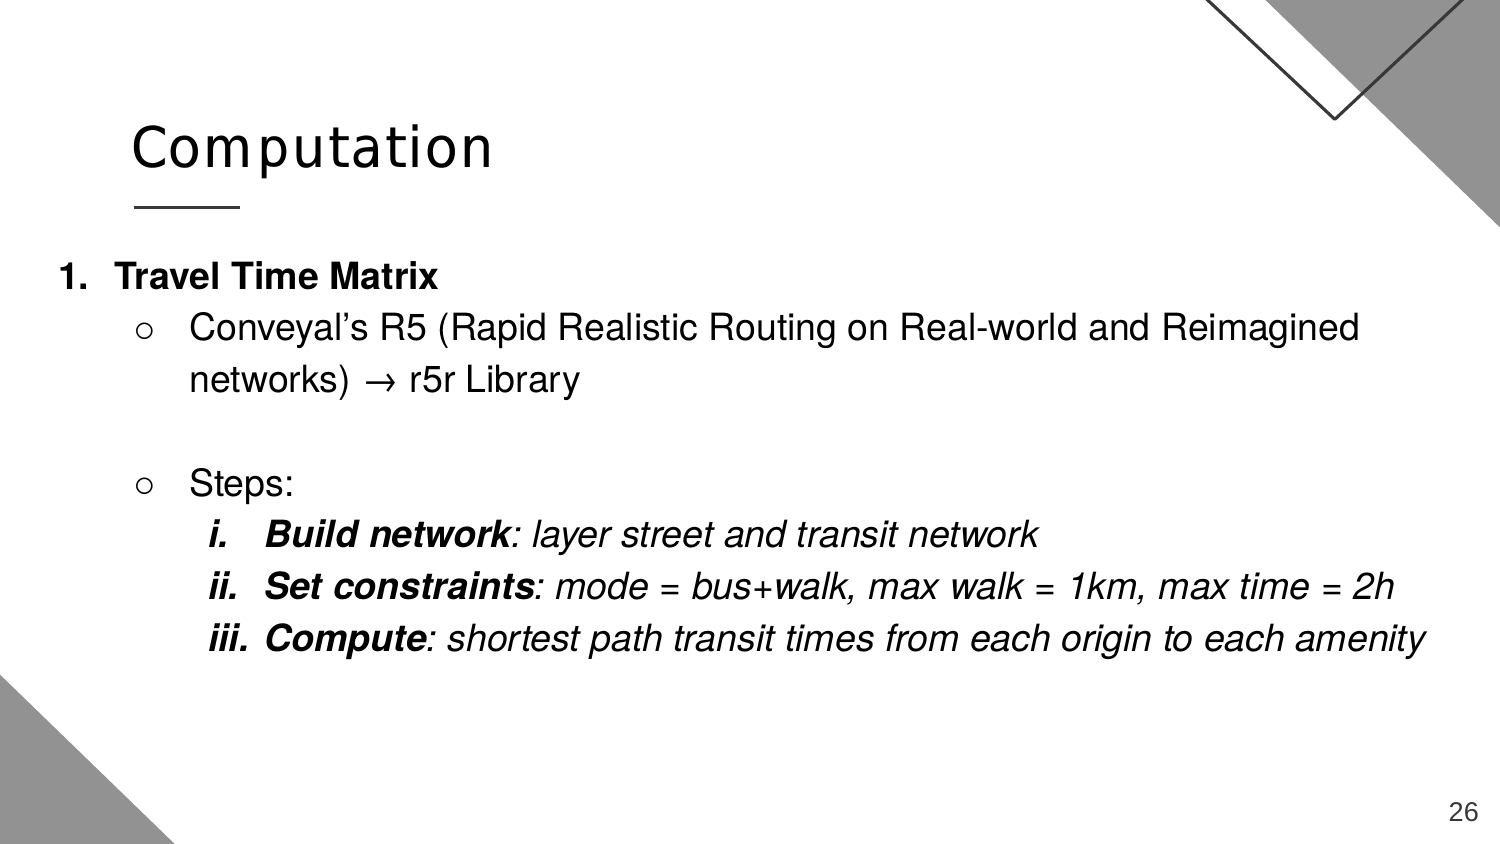

Computation
Travel Time Matrix
Conveyal’s R5 (Rapid Realistic Routing on Real-world and Reimagined networks) → r5r Library
Steps:
Build network: layer street and transit network
Set constraints: mode = bus+walk, max walk = 1km, max time = 2h
Compute: shortest path transit times from each origin to each amenity
26